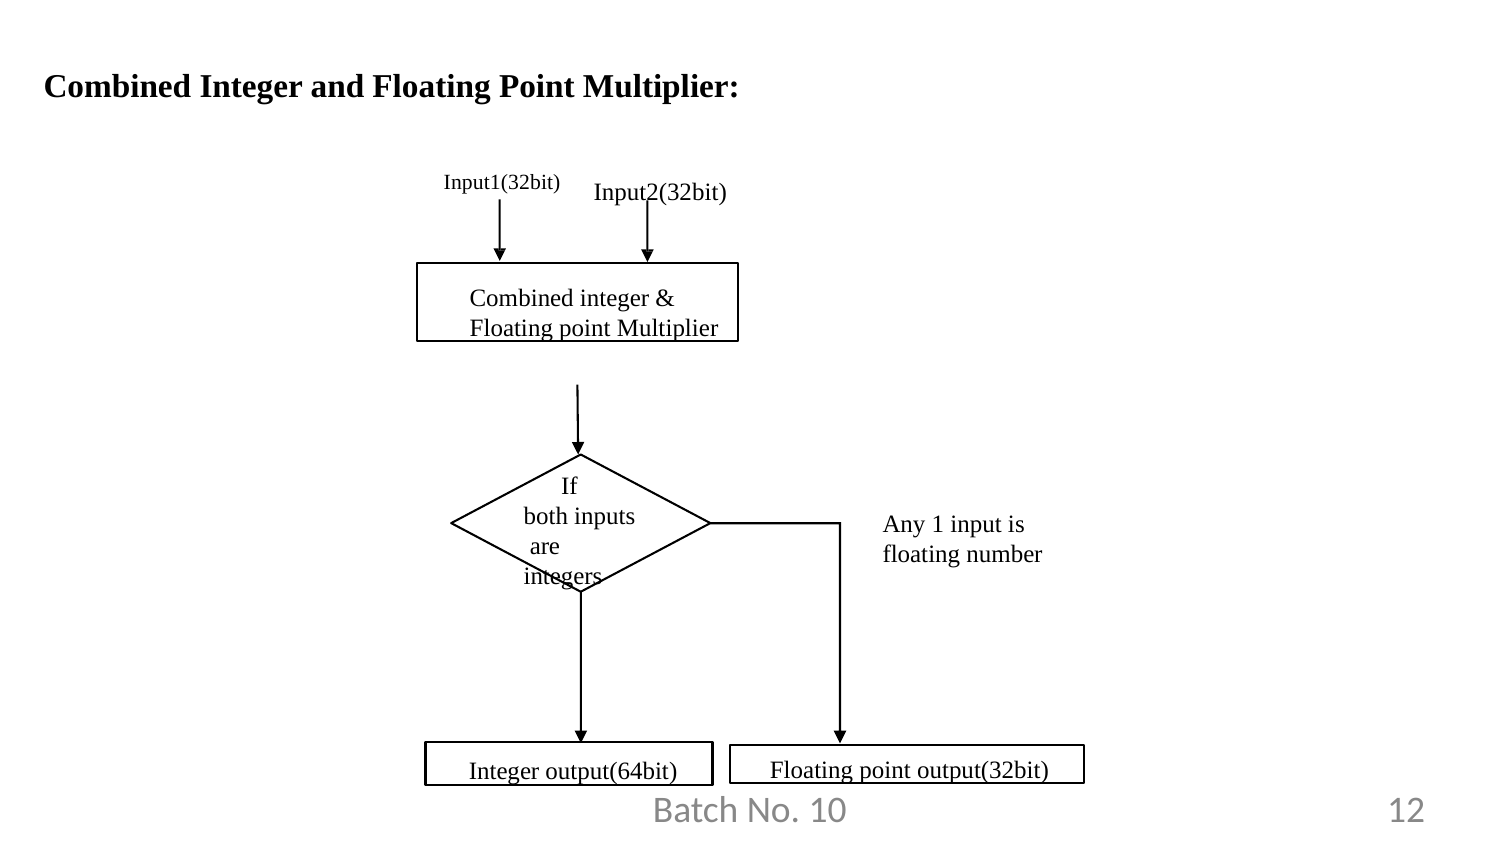

# Combined Integer and Floating Point Multiplier:
Input1(32bit)	Input2(32bit)

Combined integer &  Floating point Multiplier

If
both inputs  are integers
Any 1 input is  floating number
Integer output(64bit)
Floating point output(32bit)
Batch No. 10
12